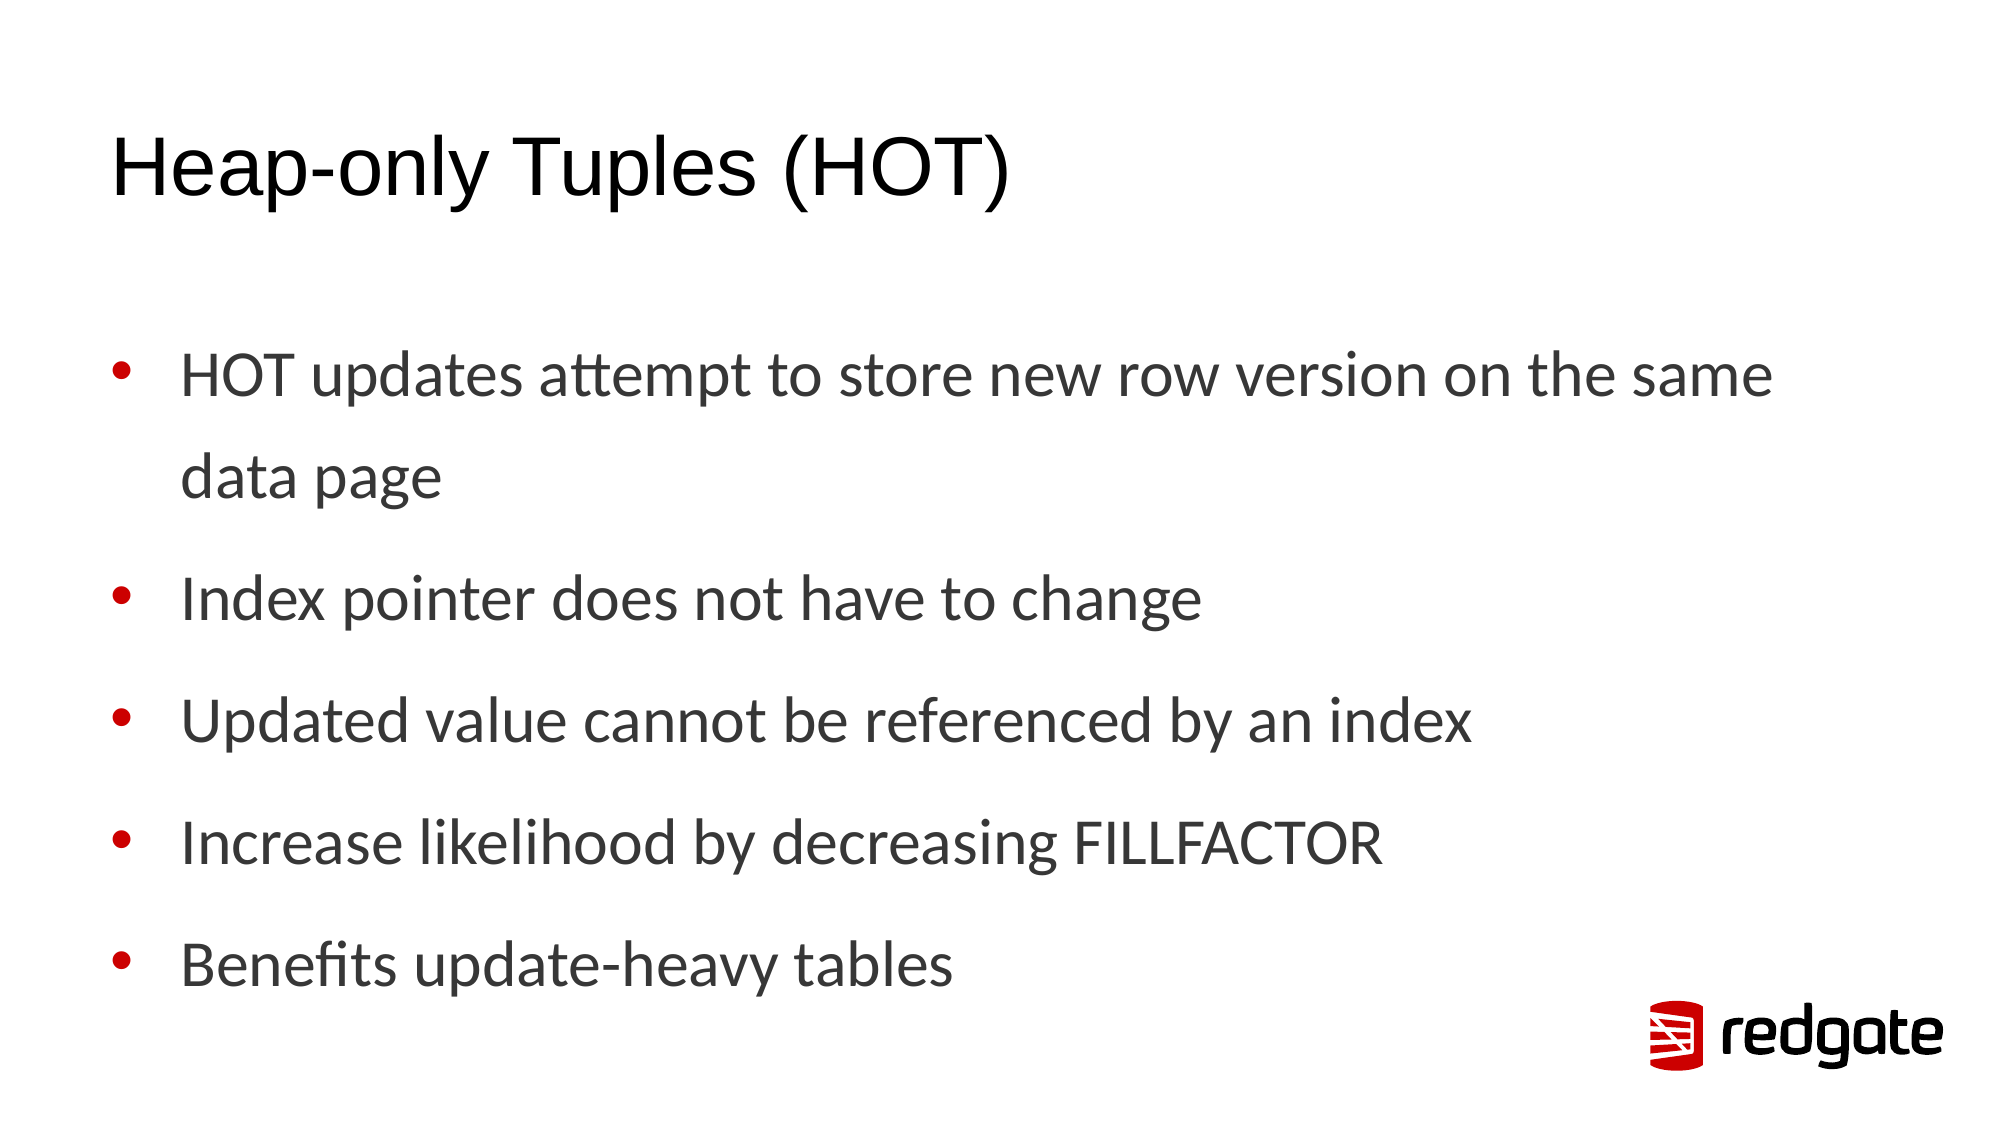

# Heap-only Tuples (HOT)
HOT updates attempt to store new row version on the same data page
Index pointer does not have to change
Updated value cannot be referenced by an index
Increase likelihood by decreasing FILLFACTOR
Benefits update-heavy tables